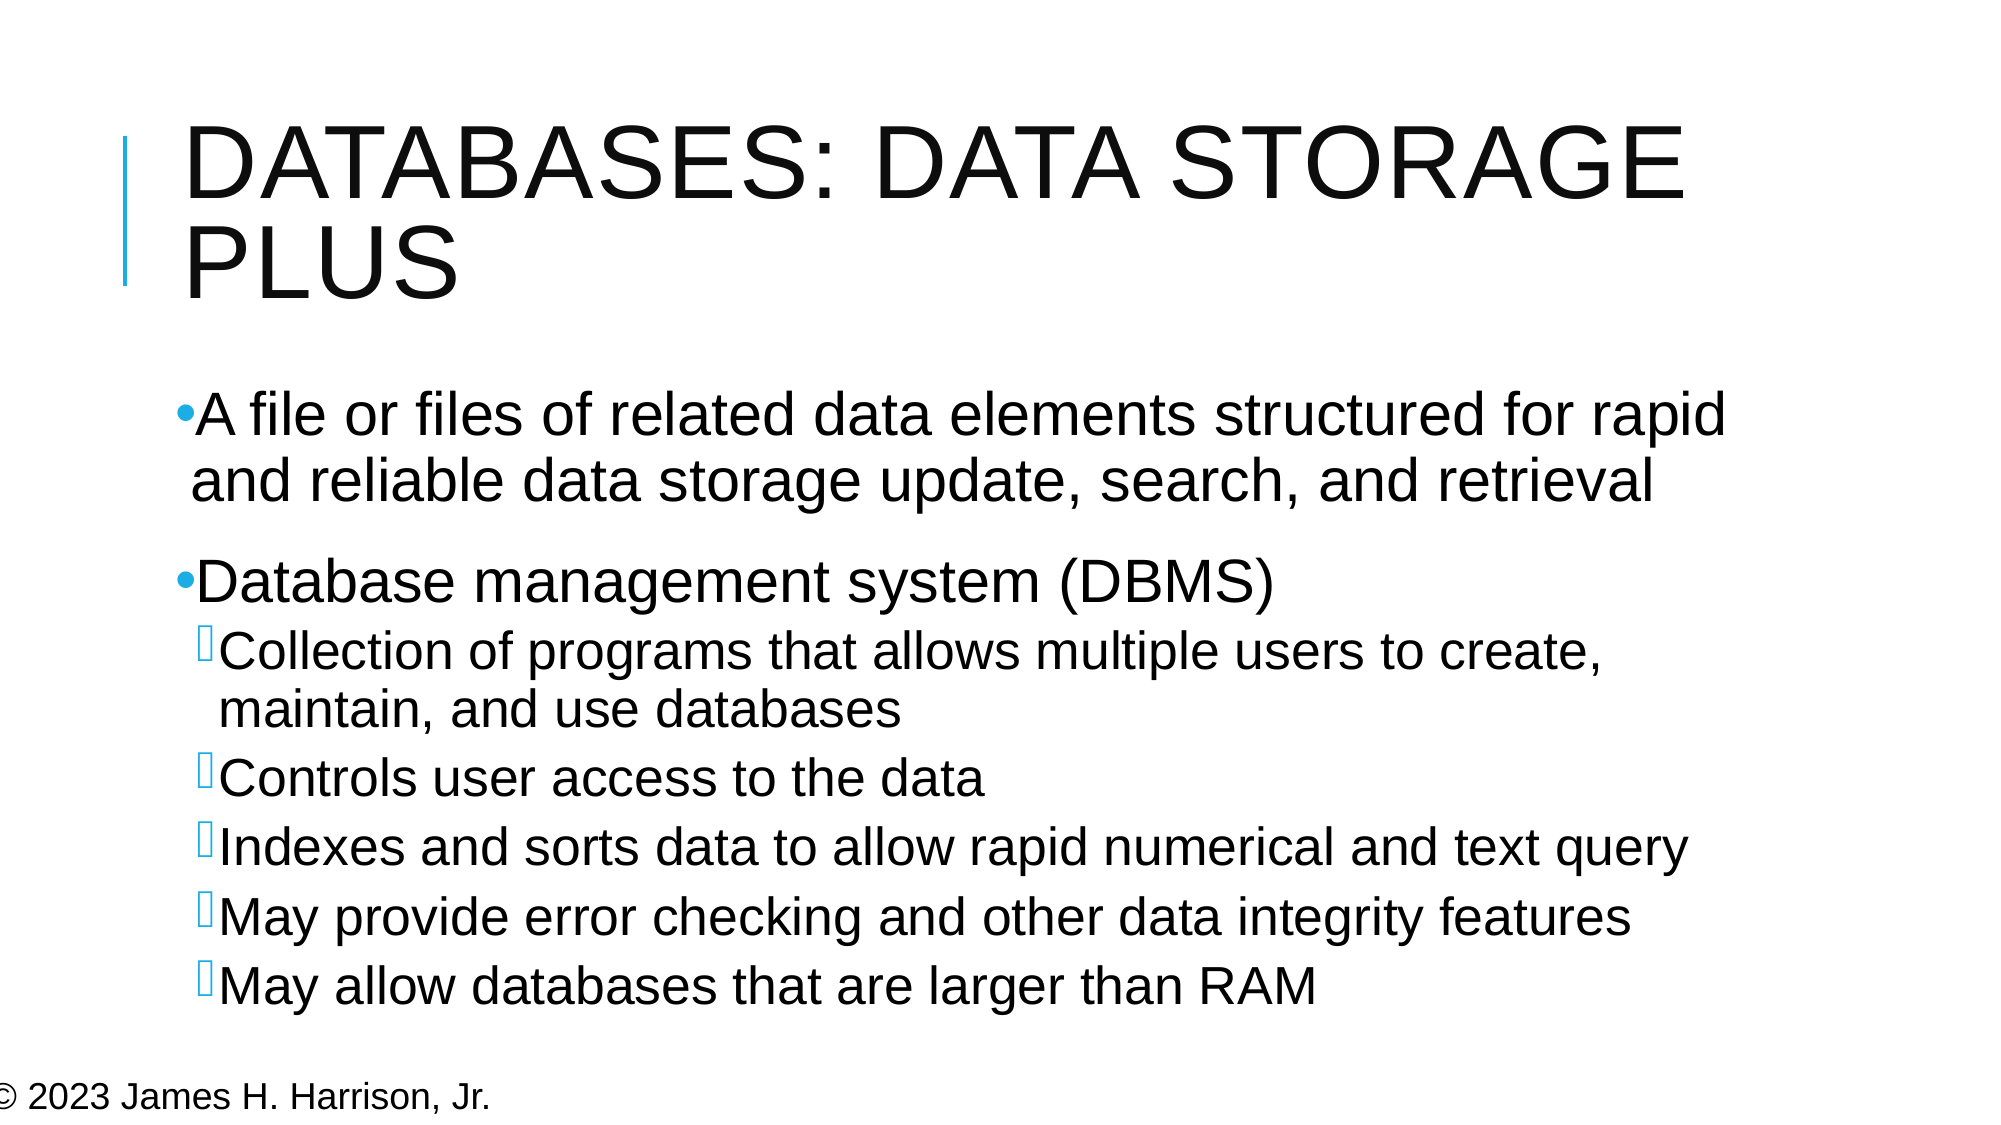

# Databases: Data storage plus
A file or files of related data elements structured for rapid and reliable data storage update, search, and retrieval
Database management system (DBMS)
Collection of programs that allows multiple users to create, maintain, and use databases
Controls user access to the data
Indexes and sorts data to allow rapid numerical and text query
May provide error checking and other data integrity features
May allow databases that are larger than RAM

© 2023 James H. Harrison, Jr.